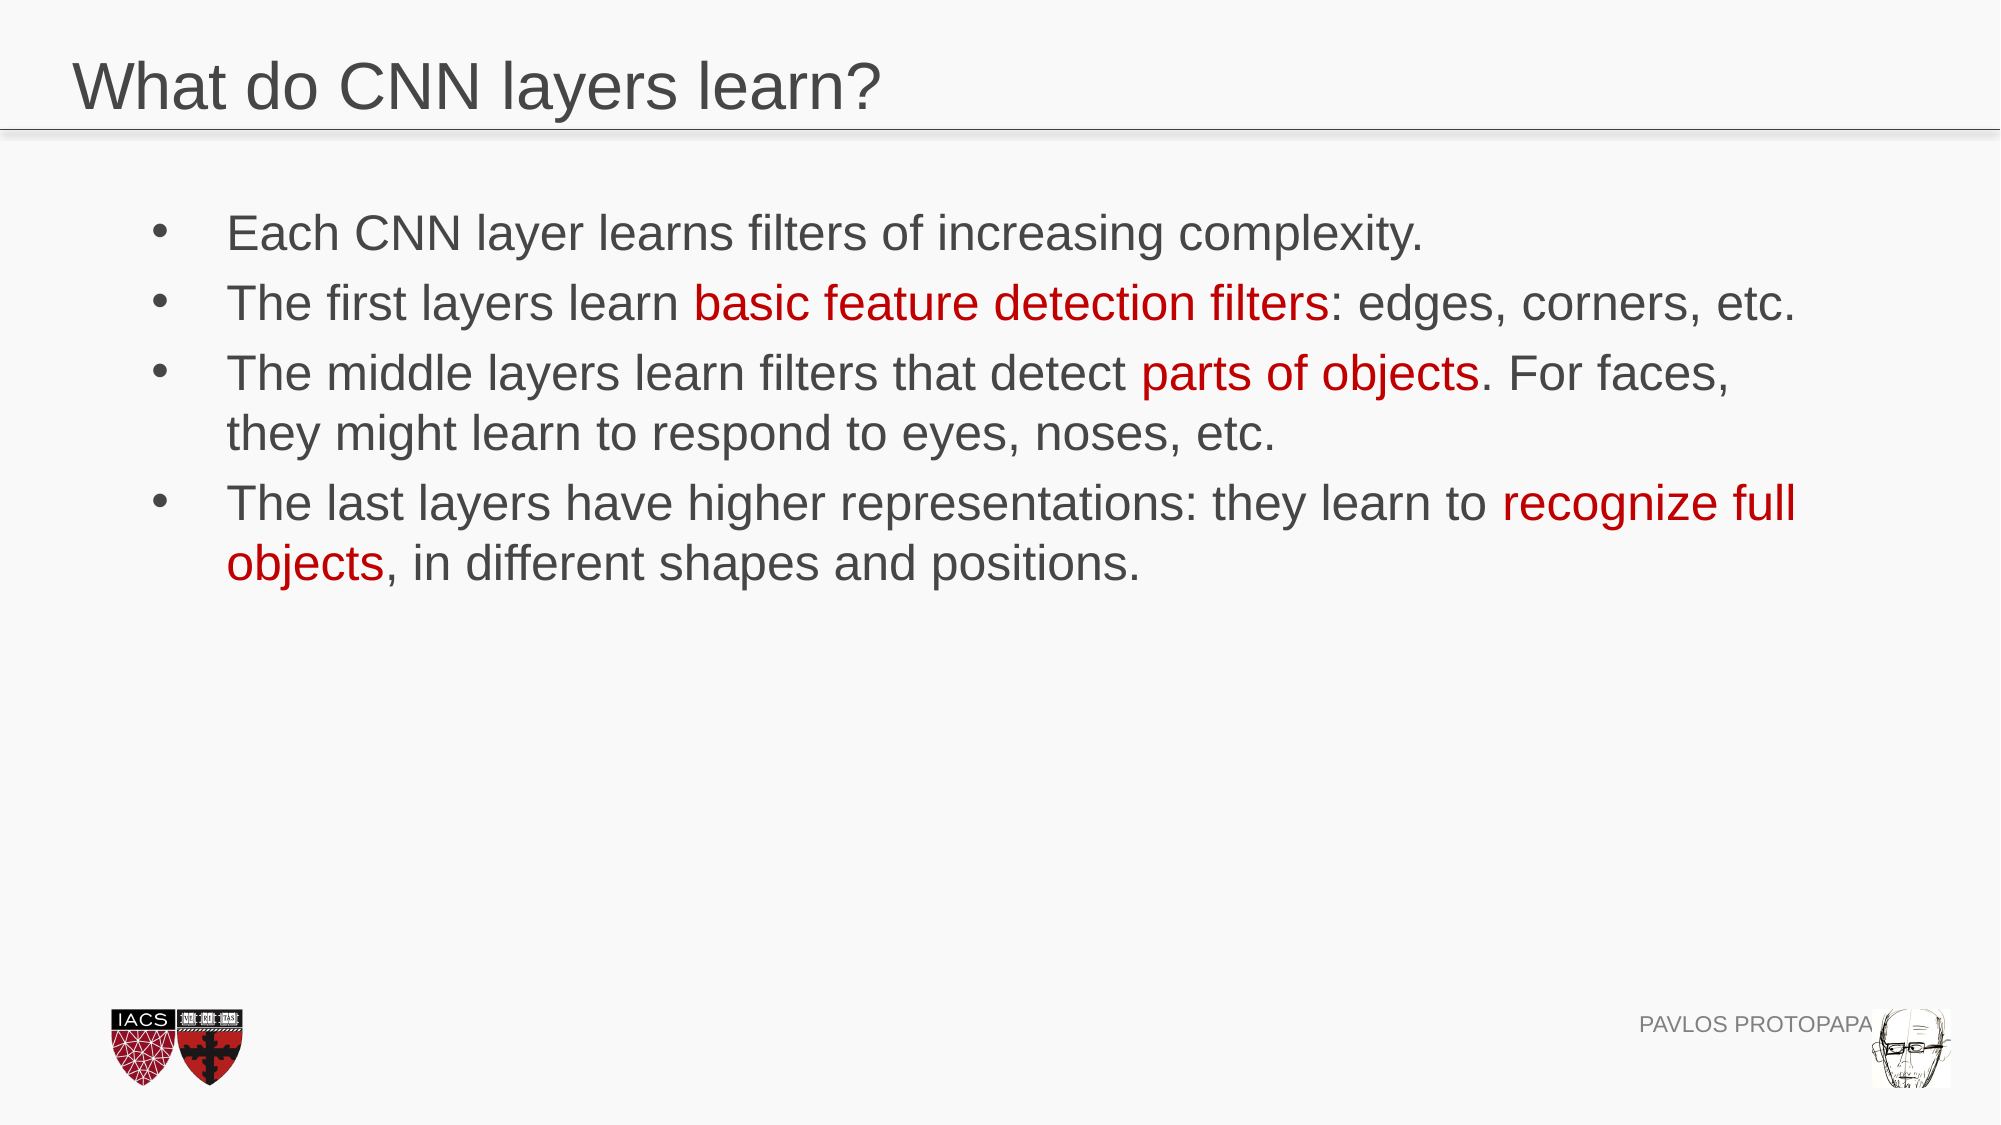

# What do CNN layers learn?
Each CNN layer learns filters of increasing complexity.
The first layers learn basic feature detection filters: edges, corners, etc.
The middle layers learn filters that detect parts of objects. For faces, they might learn to respond to eyes, noses, etc.
The last layers have higher representations: they learn to recognize full objects, in different shapes and positions.